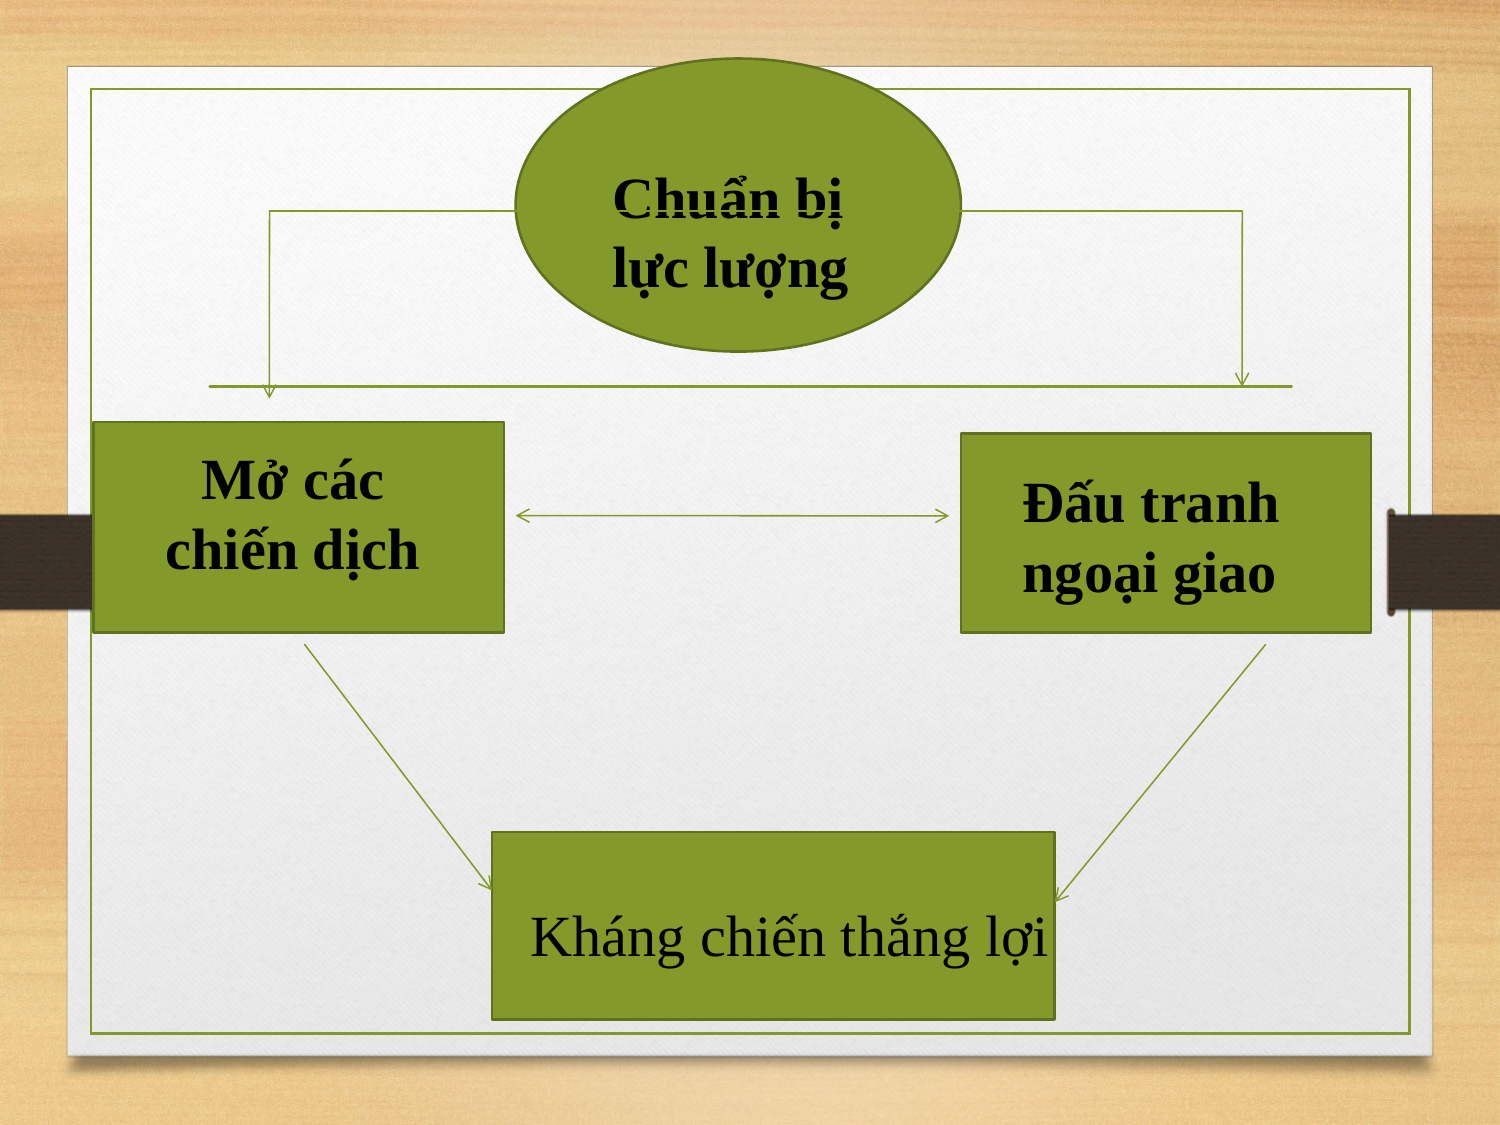

Chuẩn bị
lực lượng

Mở các
chiến dịch

Đấu tranh ngoại giao

Kháng chiến thắng lợi